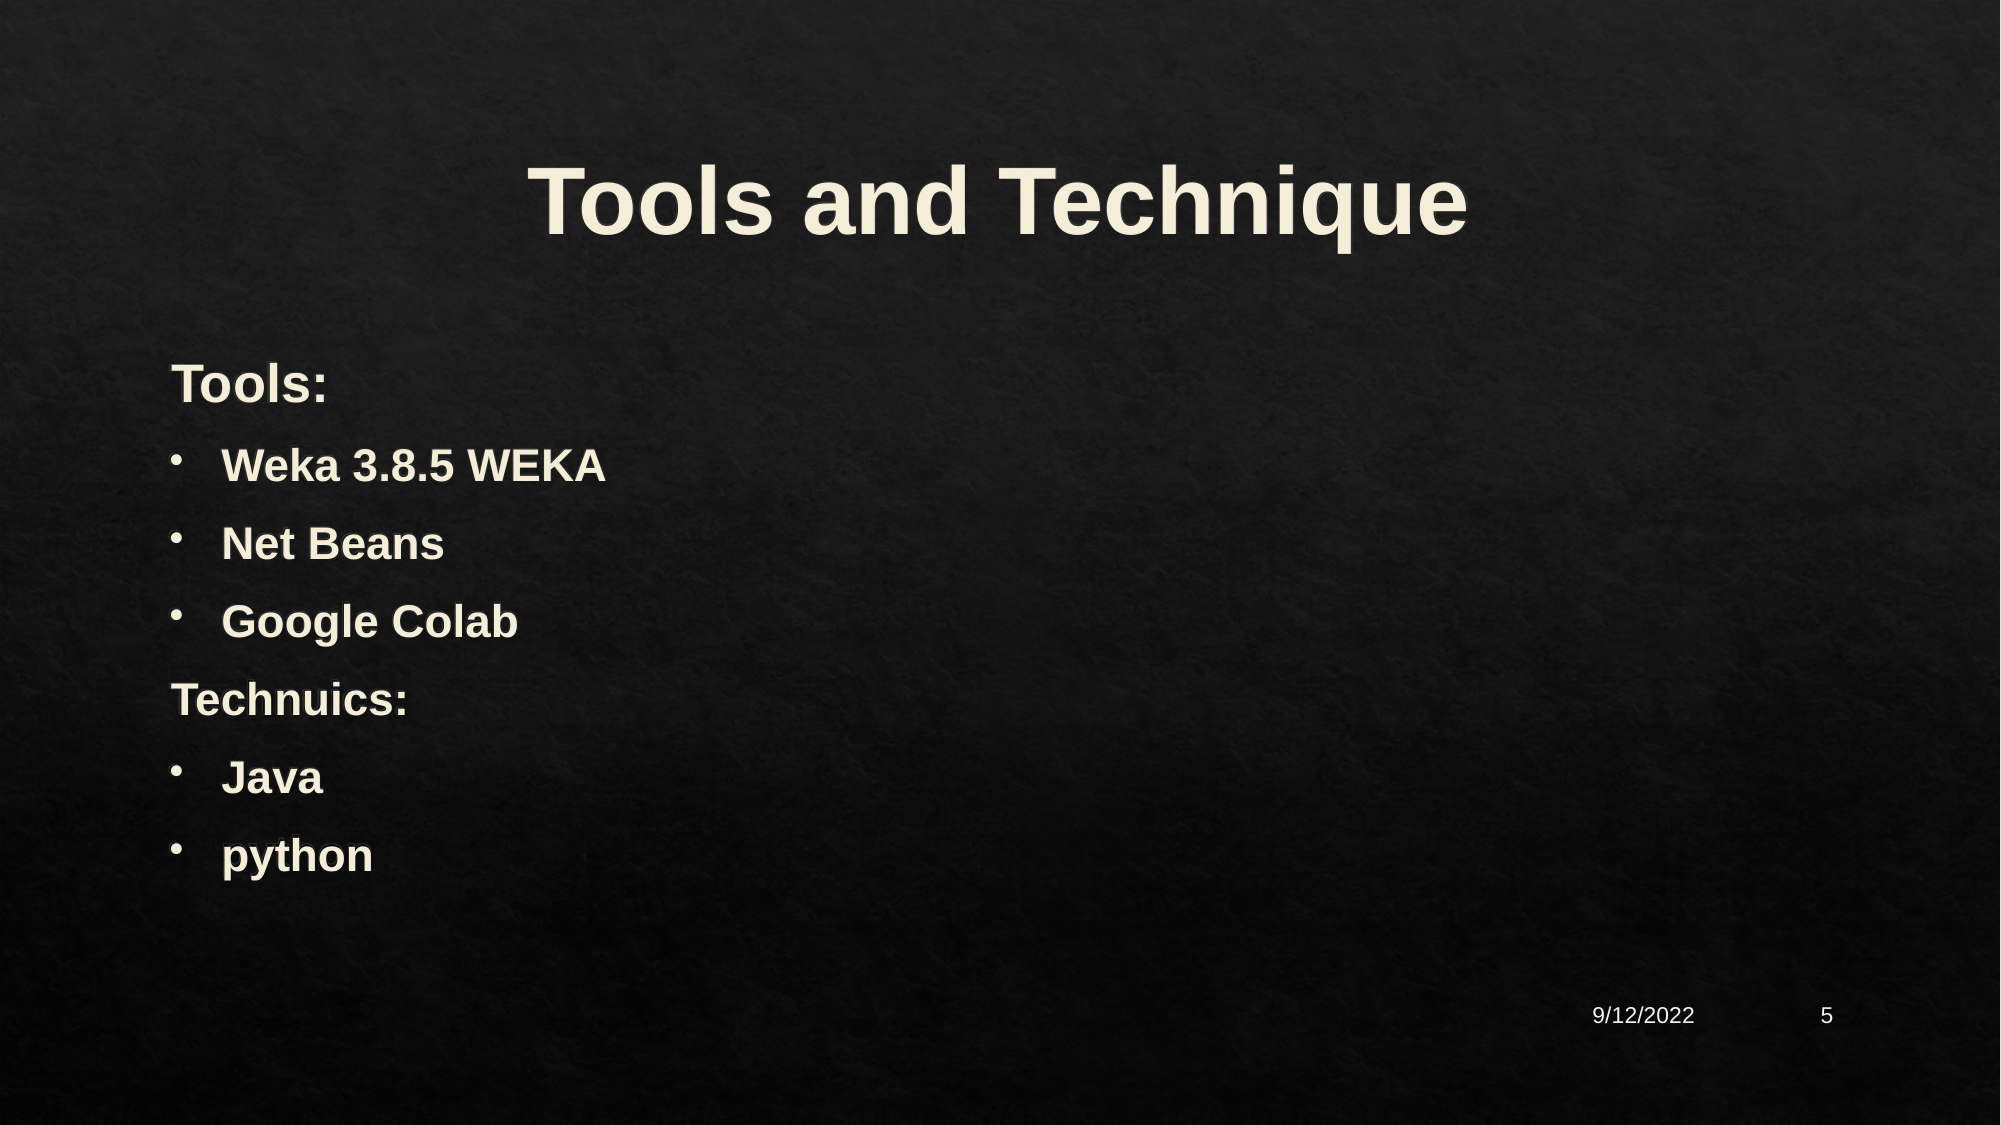

# Tools and Technique
Tools:
Weka 3.8.5 WEKA
Net Beans
Google Colab
Technuics:
Java
python
9/12/2022
5